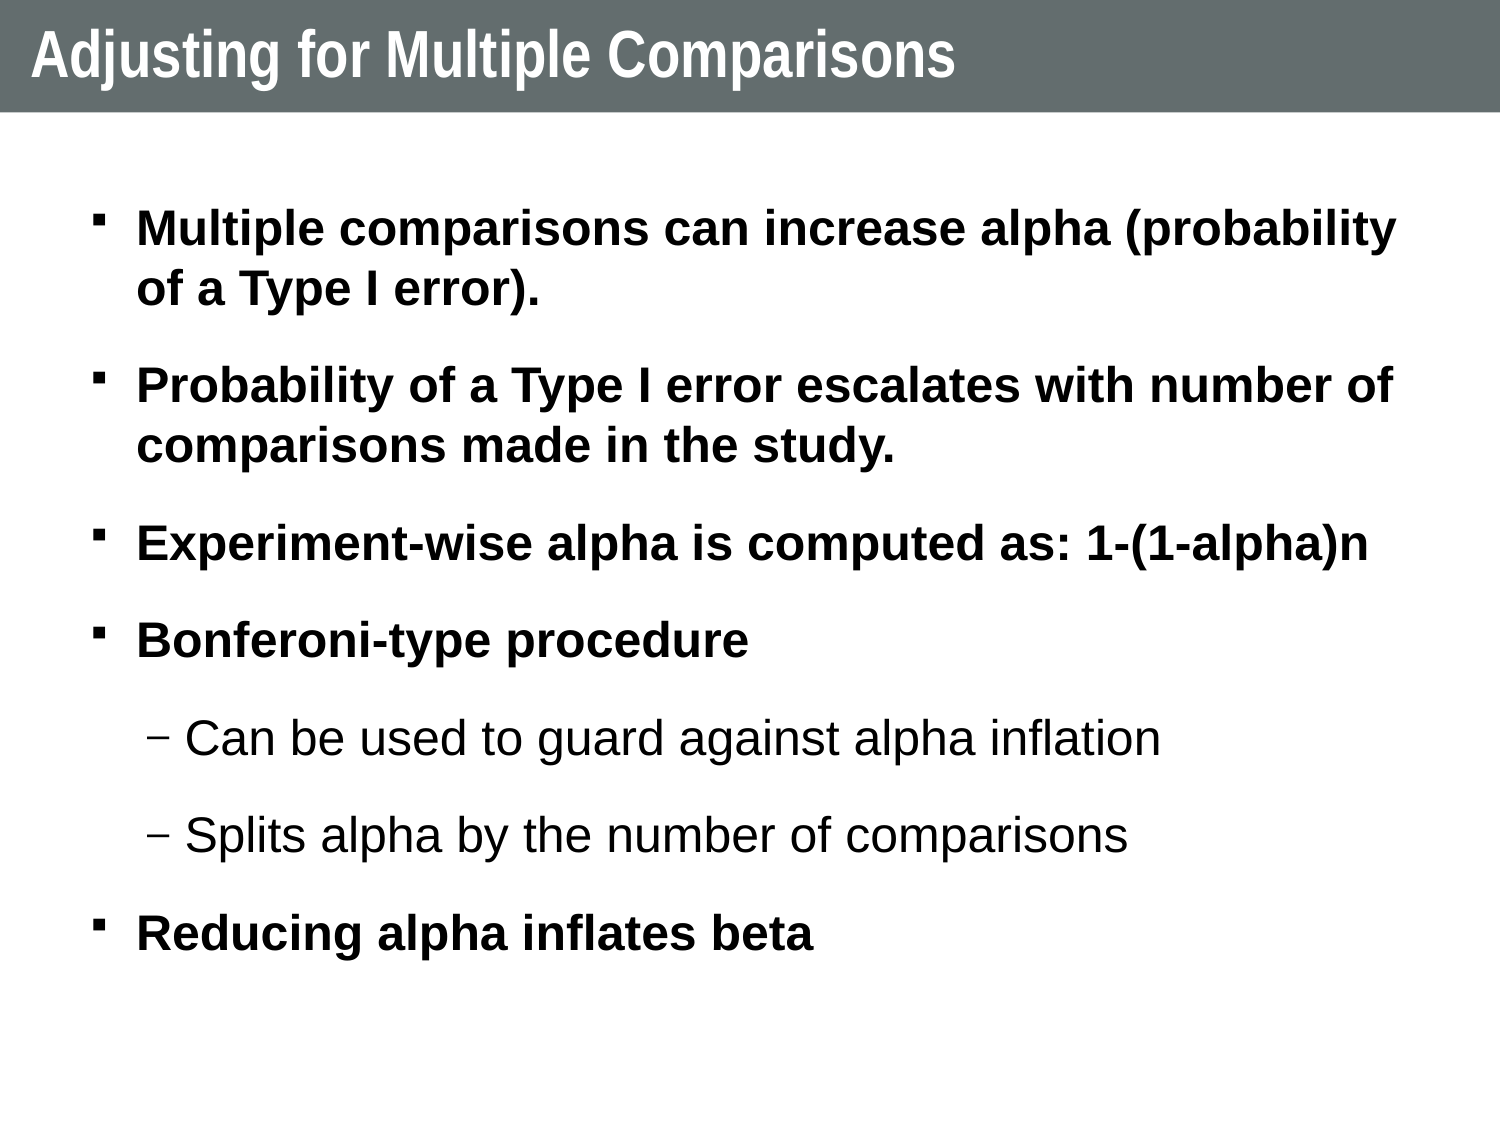

# Adjusting for Multiple Comparisons
Multiple comparisons can increase alpha (probability of a Type I error).
Probability of a Type I error escalates with number of comparisons made in the study.
Experiment-wise alpha is computed as: 1-(1-alpha)n
Bonferoni-type procedure
Can be used to guard against alpha inflation
Splits alpha by the number of comparisons
Reducing alpha inflates beta